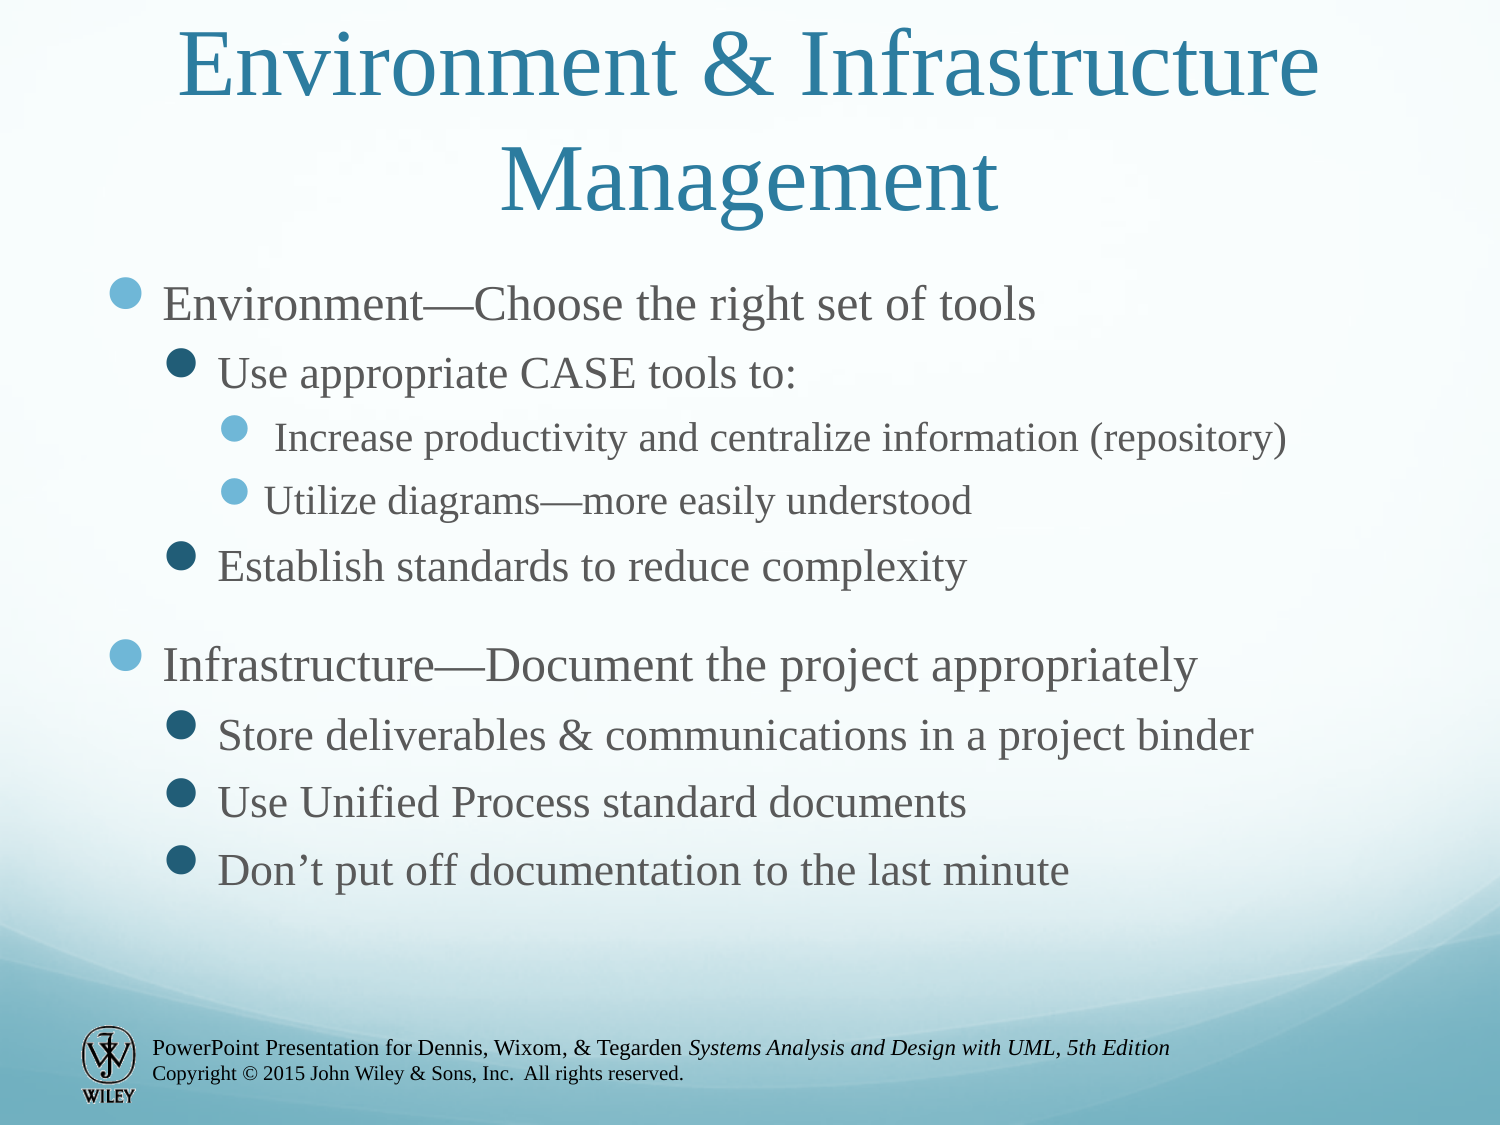

# Environment & Infrastructure Management
Environment—Choose the right set of tools
Use appropriate CASE tools to:
 Increase productivity and centralize information (repository)
Utilize diagrams—more easily understood
Establish standards to reduce complexity
Infrastructure—Document the project appropriately
Store deliverables & communications in a project binder
Use Unified Process standard documents
Don’t put off documentation to the last minute